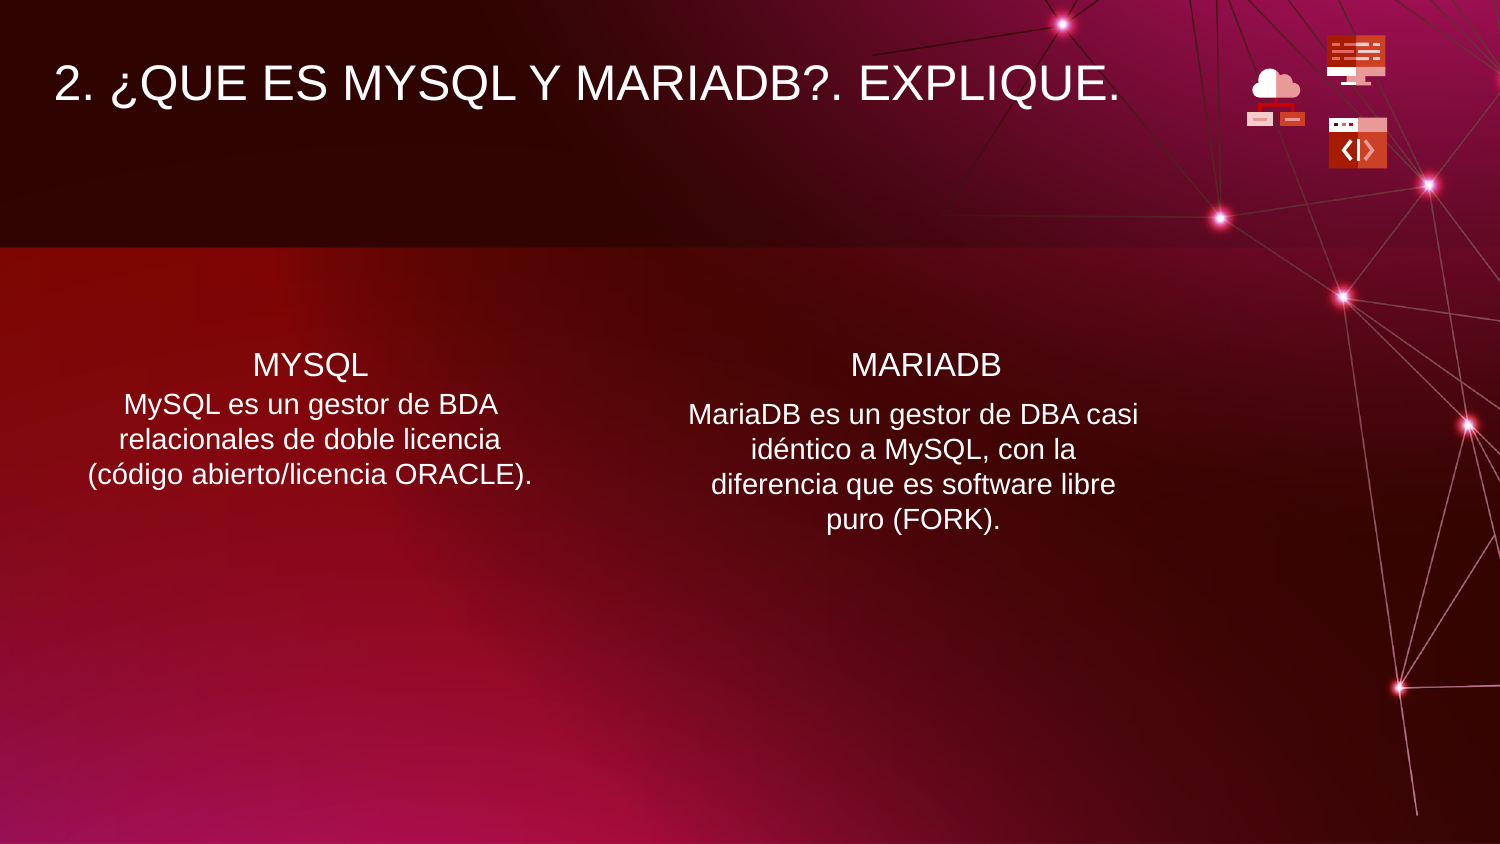

2. ¿QUE ES MYSQL Y MARIADB?. EXPLIQUE.

# MYSQL
MARIADB
MySQL es un gestor de BDA relacionales de doble licencia (código abierto/licencia ORACLE).
MariaDB es un gestor de DBA casi idéntico a MySQL, con la diferencia que es software libre puro (FORK).